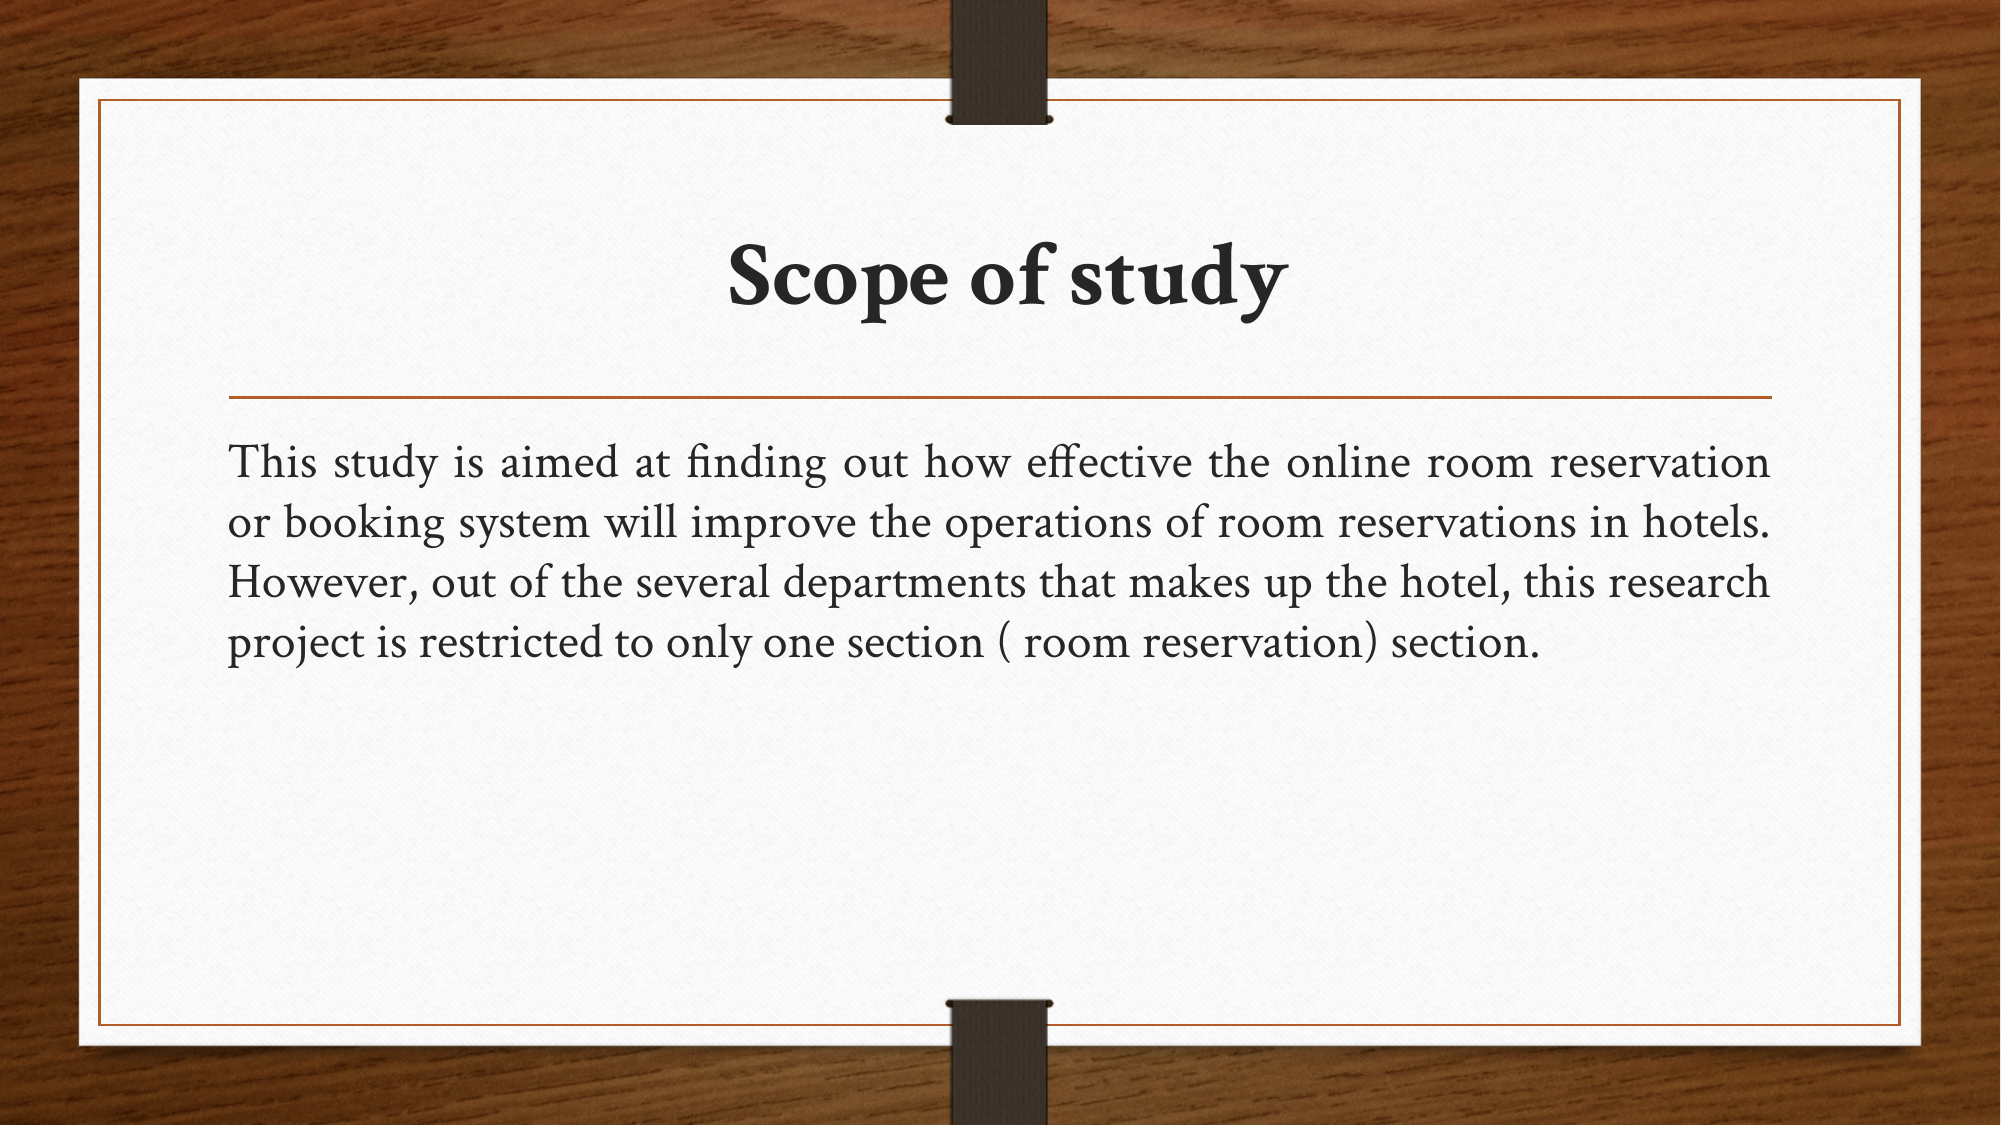

# Scope of study
This study is aimed at finding out how effective the online room reservation or booking system will improve the operations of room reservations in hotels. However, out of the several departments that makes up the hotel, this research project is restricted to only one section ( room reservation) section.